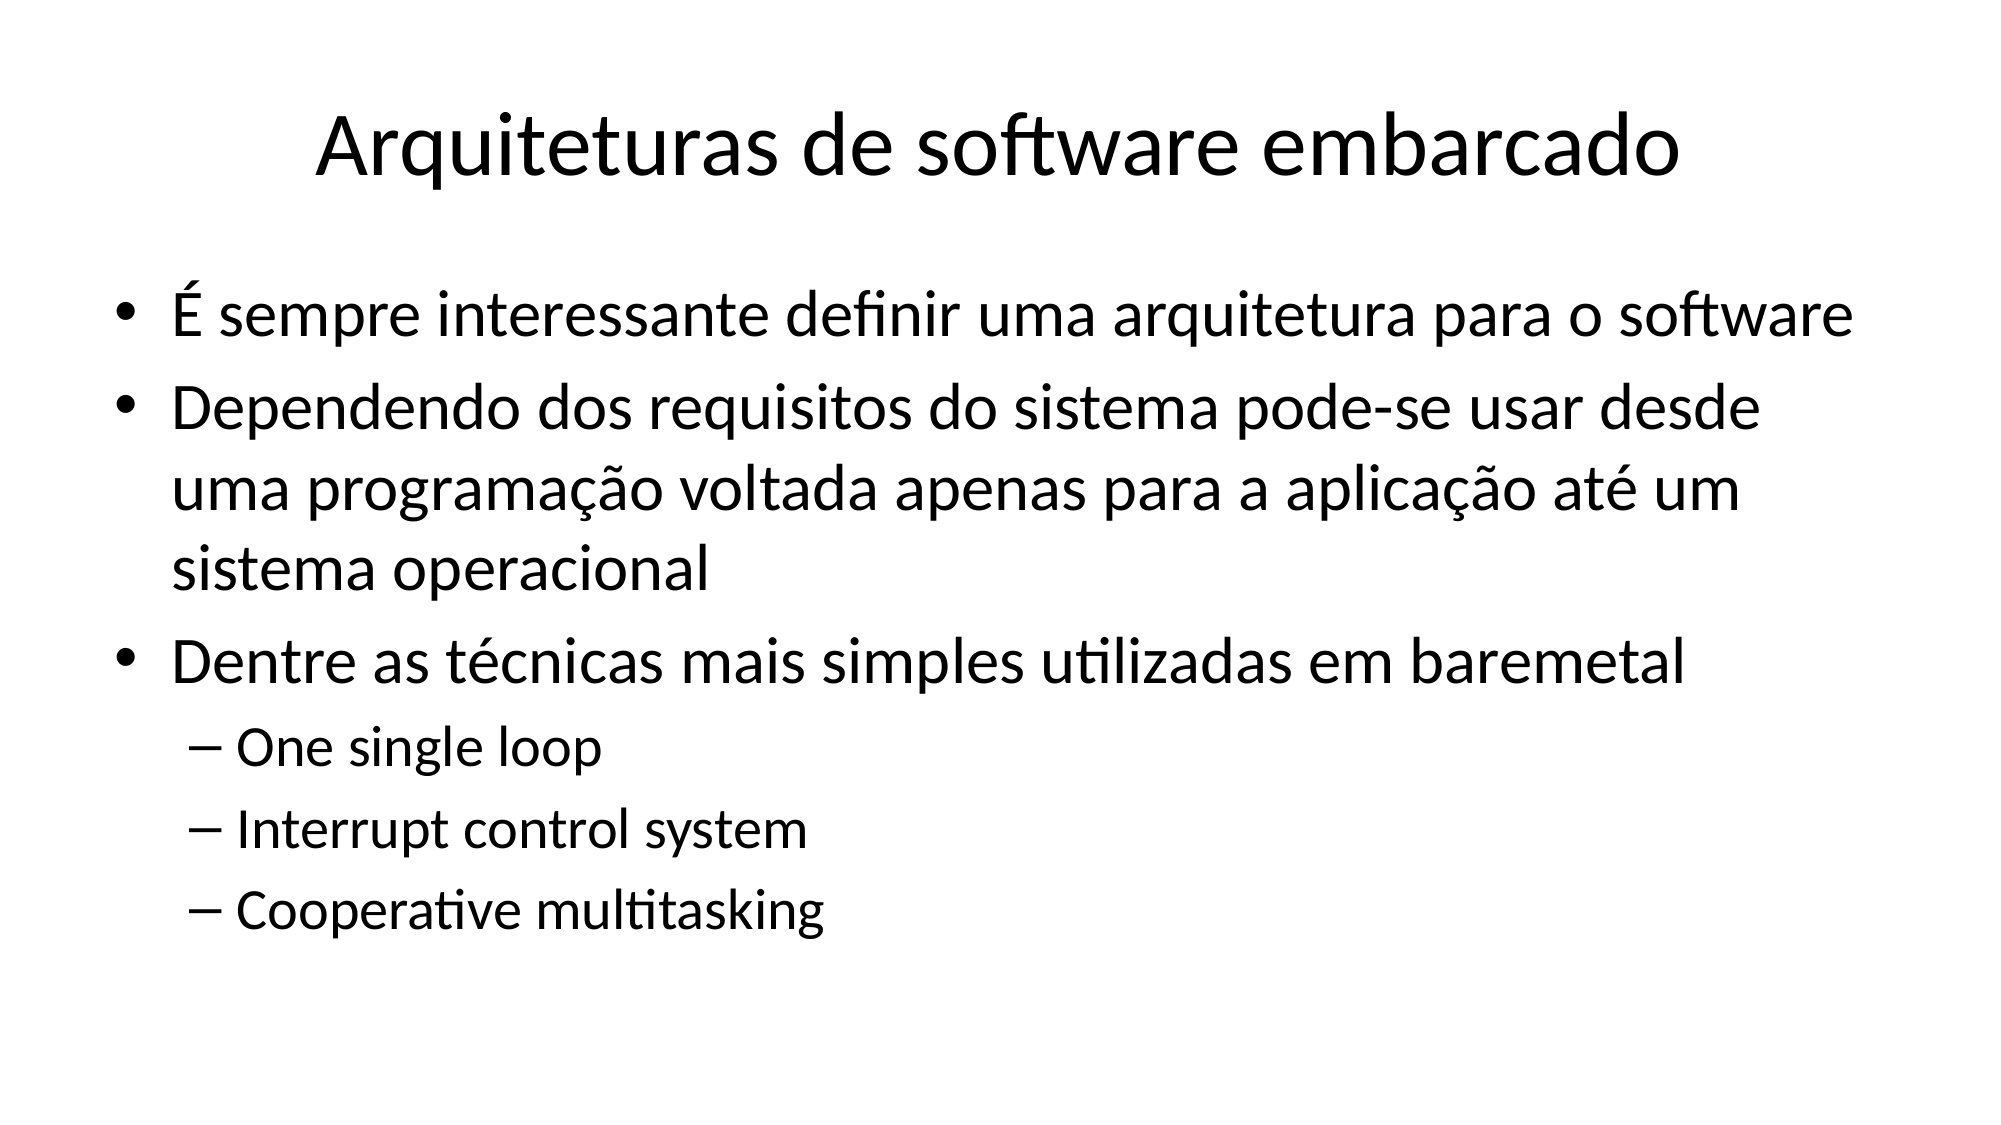

# Arquiteturas de software embarcado
É sempre interessante definir uma arquitetura para o software
Dependendo dos requisitos do sistema pode-se usar desde uma programação voltada apenas para a aplicação até um sistema operacional
Dentre as técnicas mais simples utilizadas em baremetal
One single loop
Interrupt control system
Cooperative multitasking